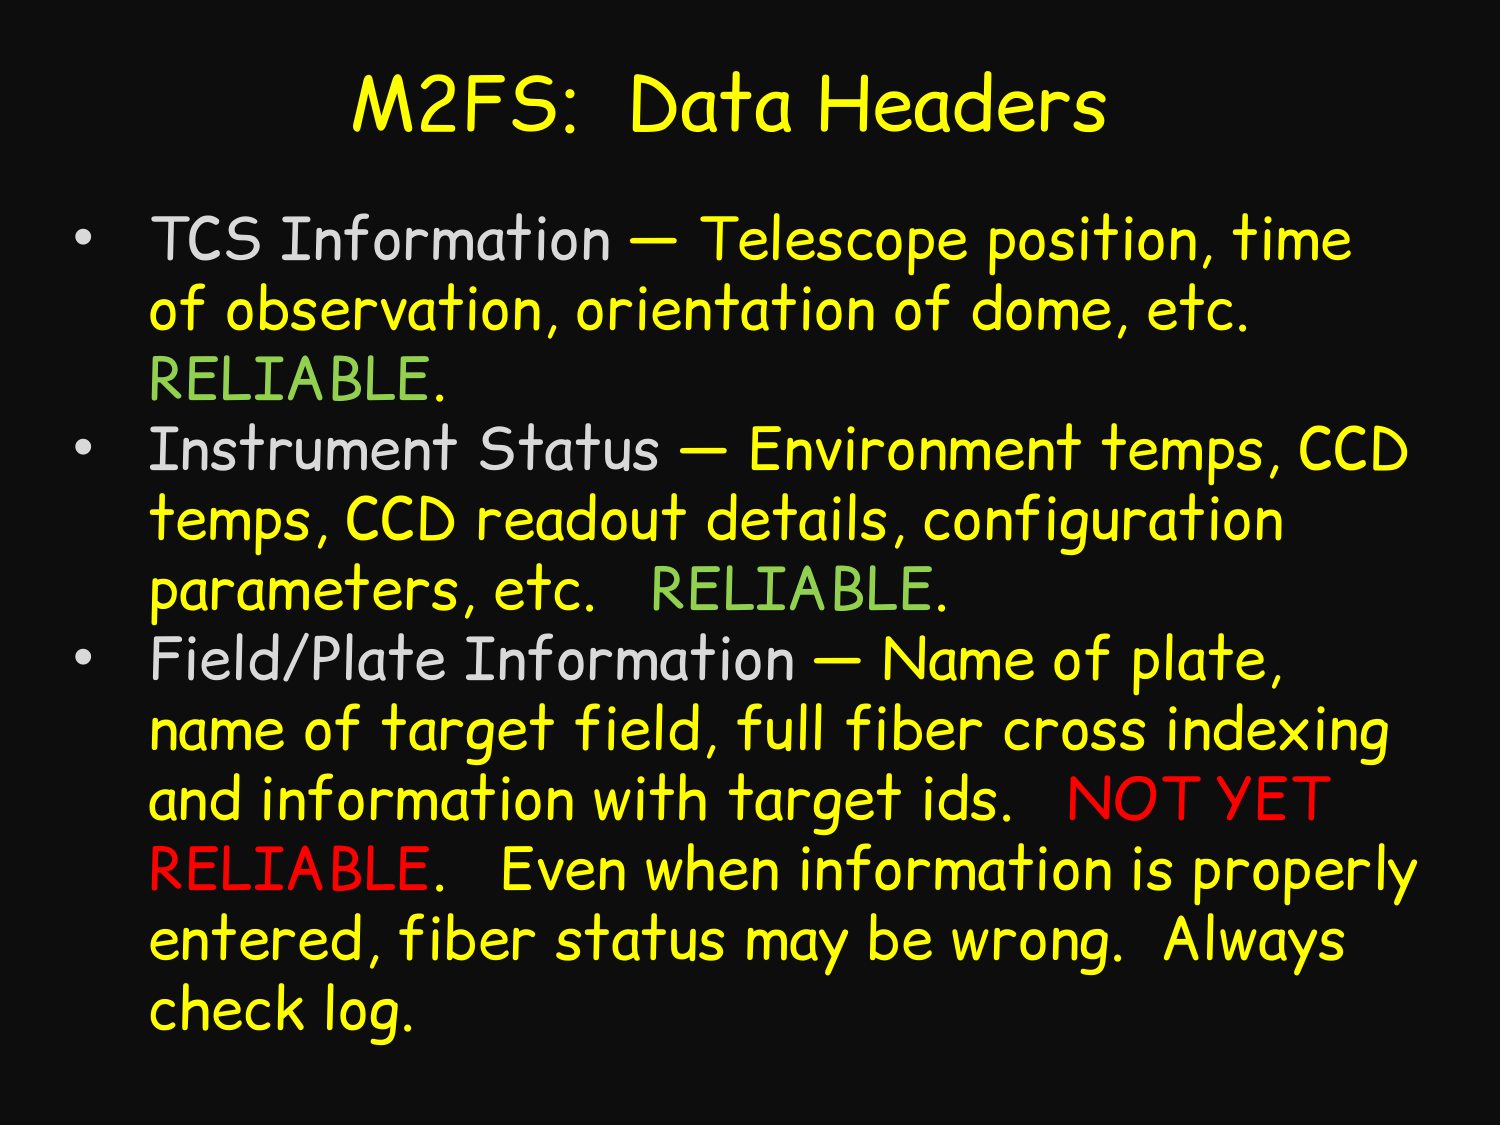

M2FS:  Data Headers
TCS Information — Telescope position, time of observation, orientation of dome, etc. RELIABLE.
Instrument Status — Environment temps, CCD temps, CCD readout details, configuration parameters, etc.   RELIABLE.
Field/Plate Information — Name of plate, name of target field, full fiber cross indexing and information with target ids.   NOT YET RELIABLE.   Even when information is properly entered, fiber status may be wrong.  Always check log.